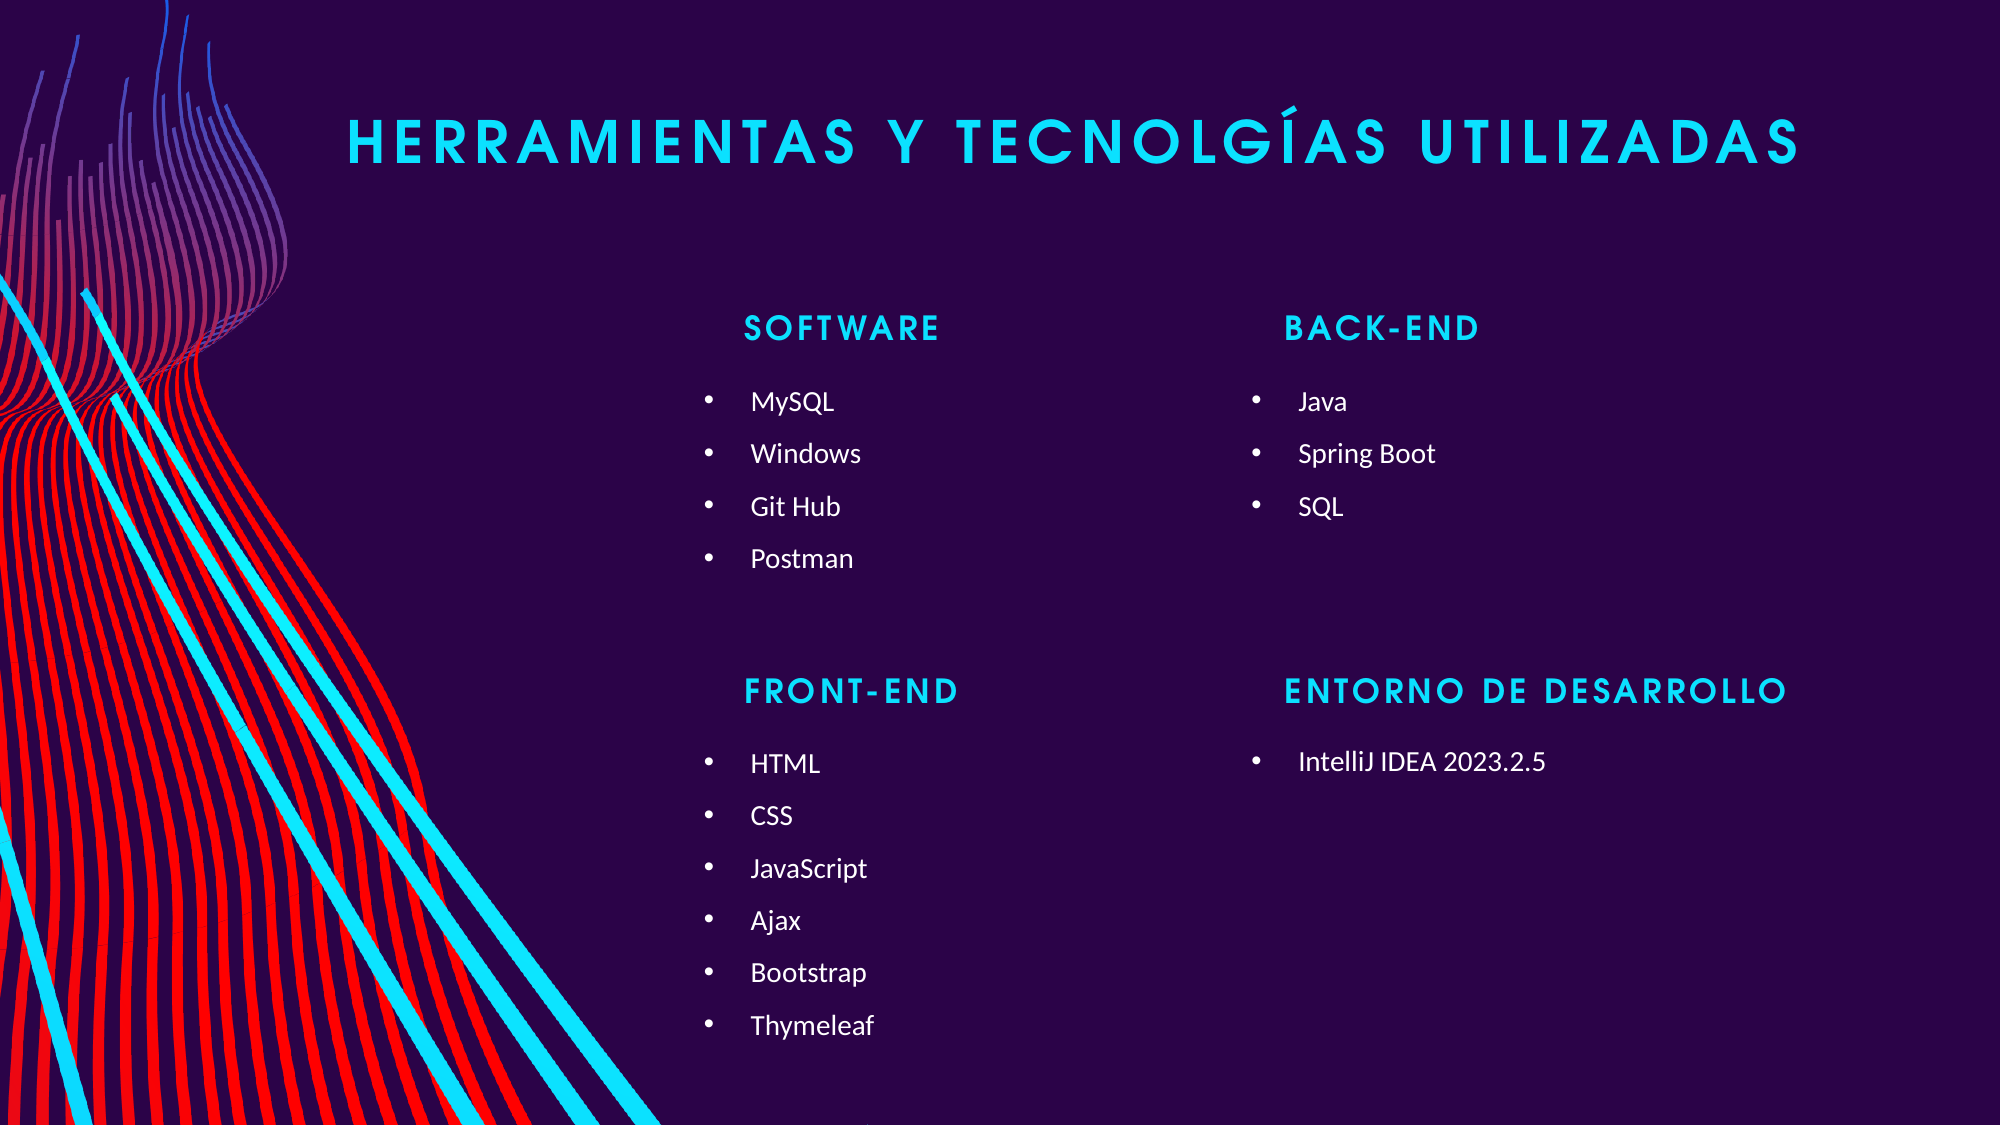

# HERRAMIENTAS Y TECNOLGÍAS UTILIZADAS
BACK-END
SOFTWARE
MySQL
Windows
Git Hub
Postman
Java
Spring Boot
SQL

FRONT-END
ENTORNO DE DESARROLLO
IntelliJ IDEA 2023.2.5
HTML
CSS
JavaScript
Ajax
Bootstrap
Thymeleaf